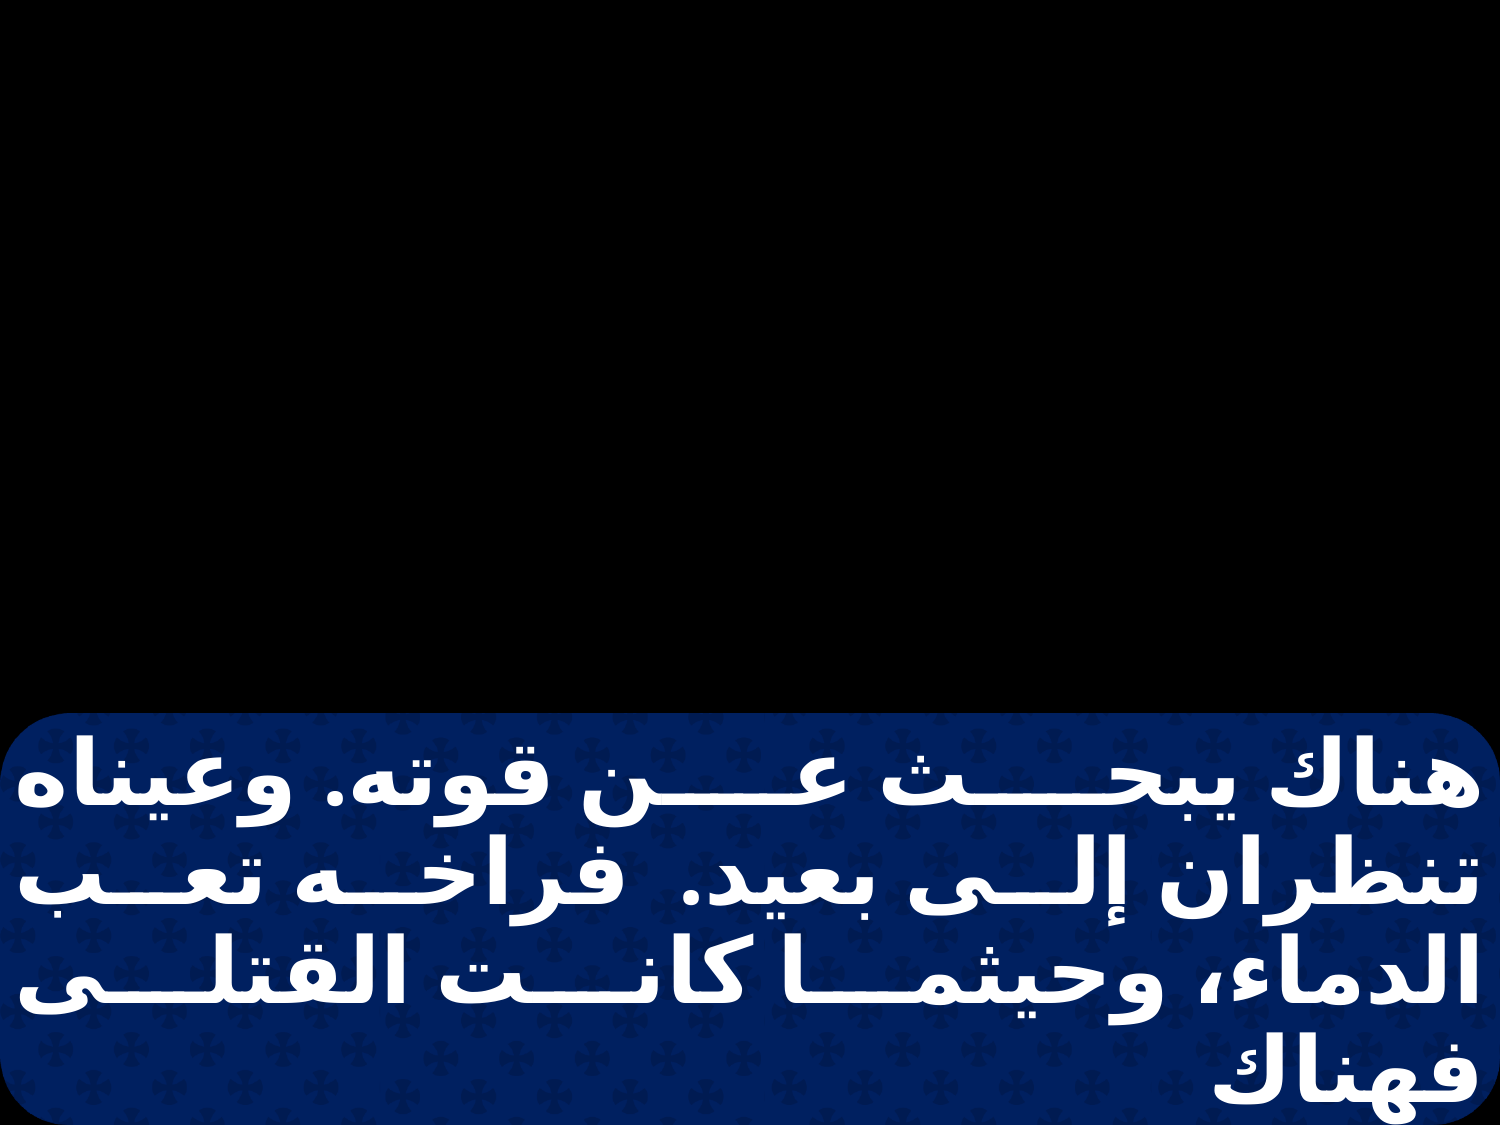

هناك يبحث عن قوته. وعيناه تنظران إلى بعيد.  فراخه تعب الدماء، وحيثما كانت القتلى فهناك